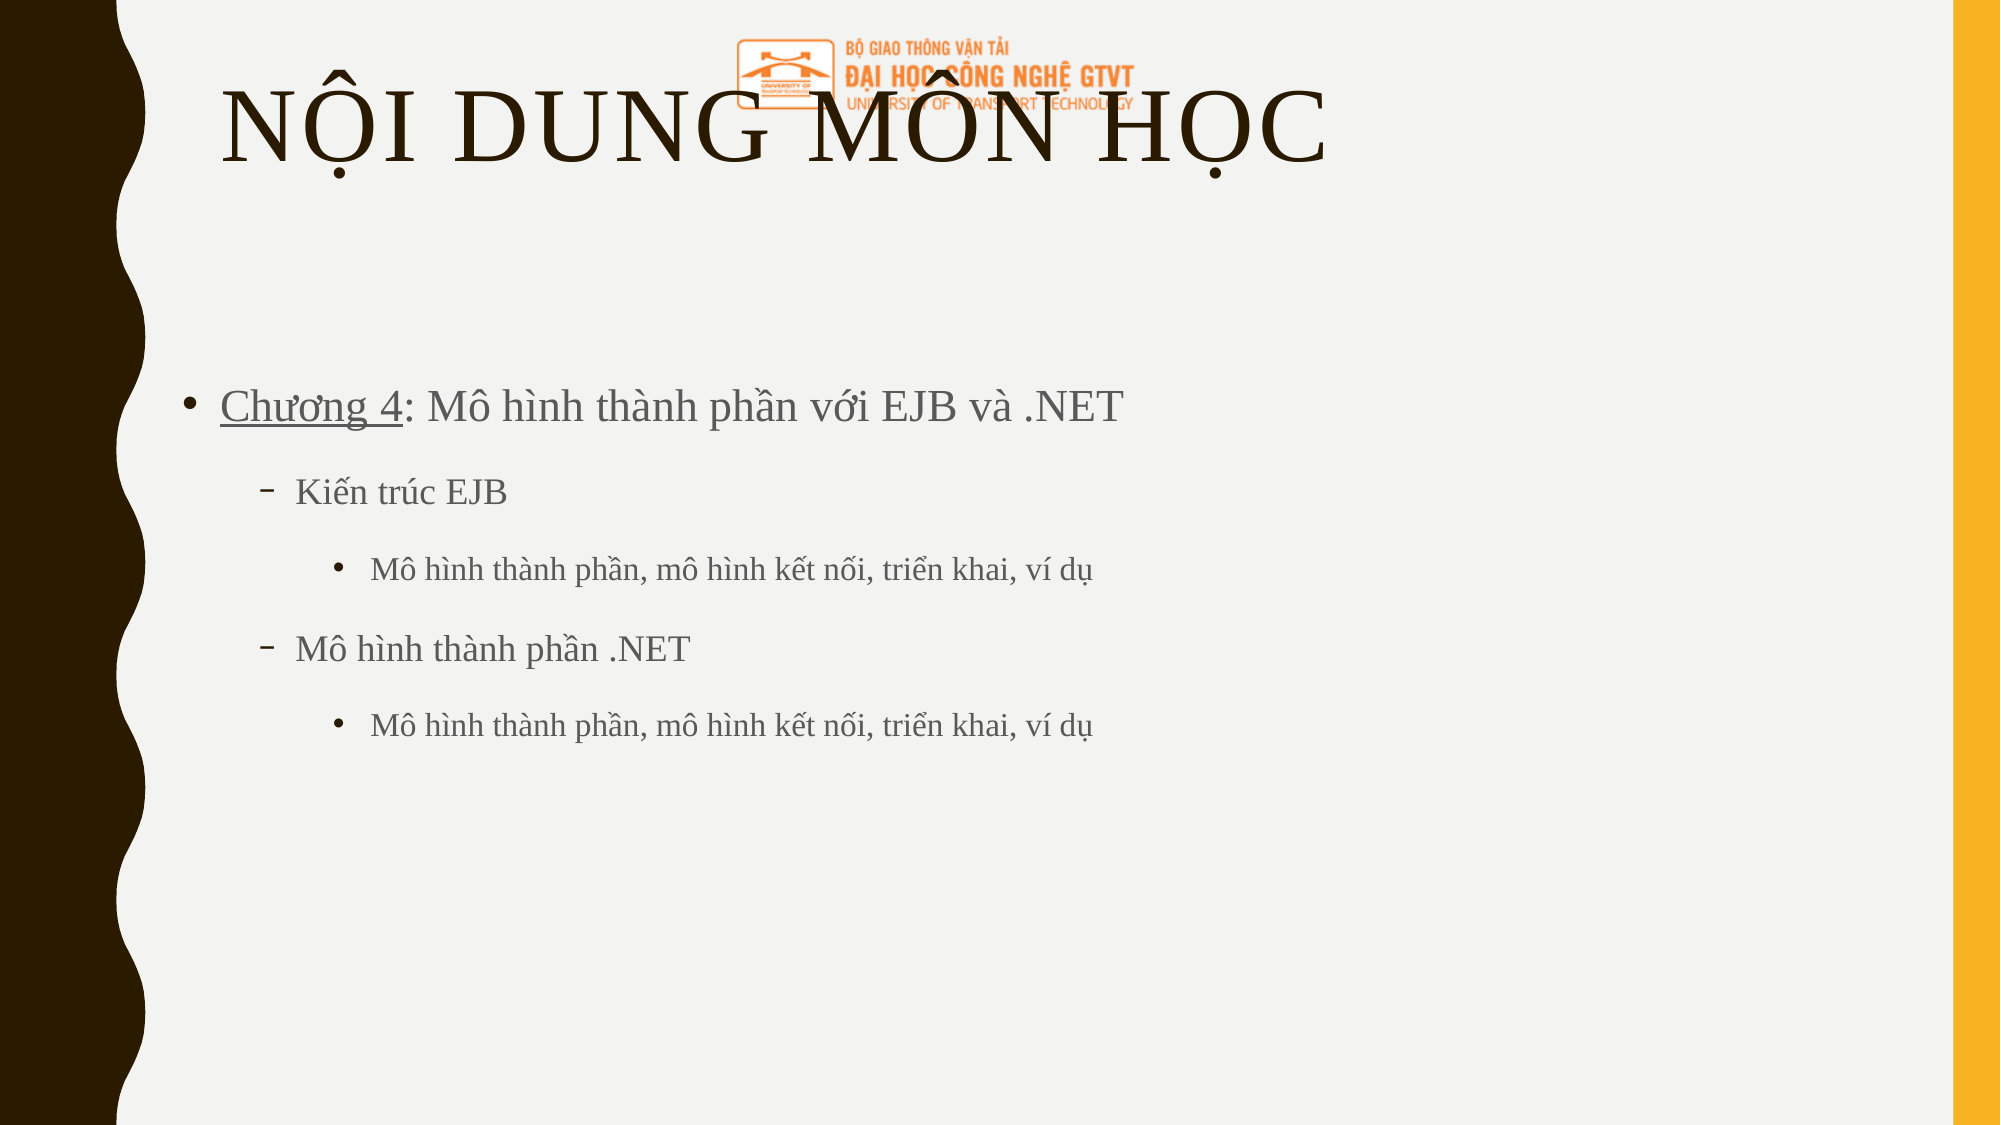

# Nội dung môn học
Chương 4: Mô hình thành phần với EJB và .NET
Kiến trúc EJB
Mô hình thành phần, mô hình kết nối, triển khai, ví dụ
Mô hình thành phần .NET
Mô hình thành phần, mô hình kết nối, triển khai, ví dụ